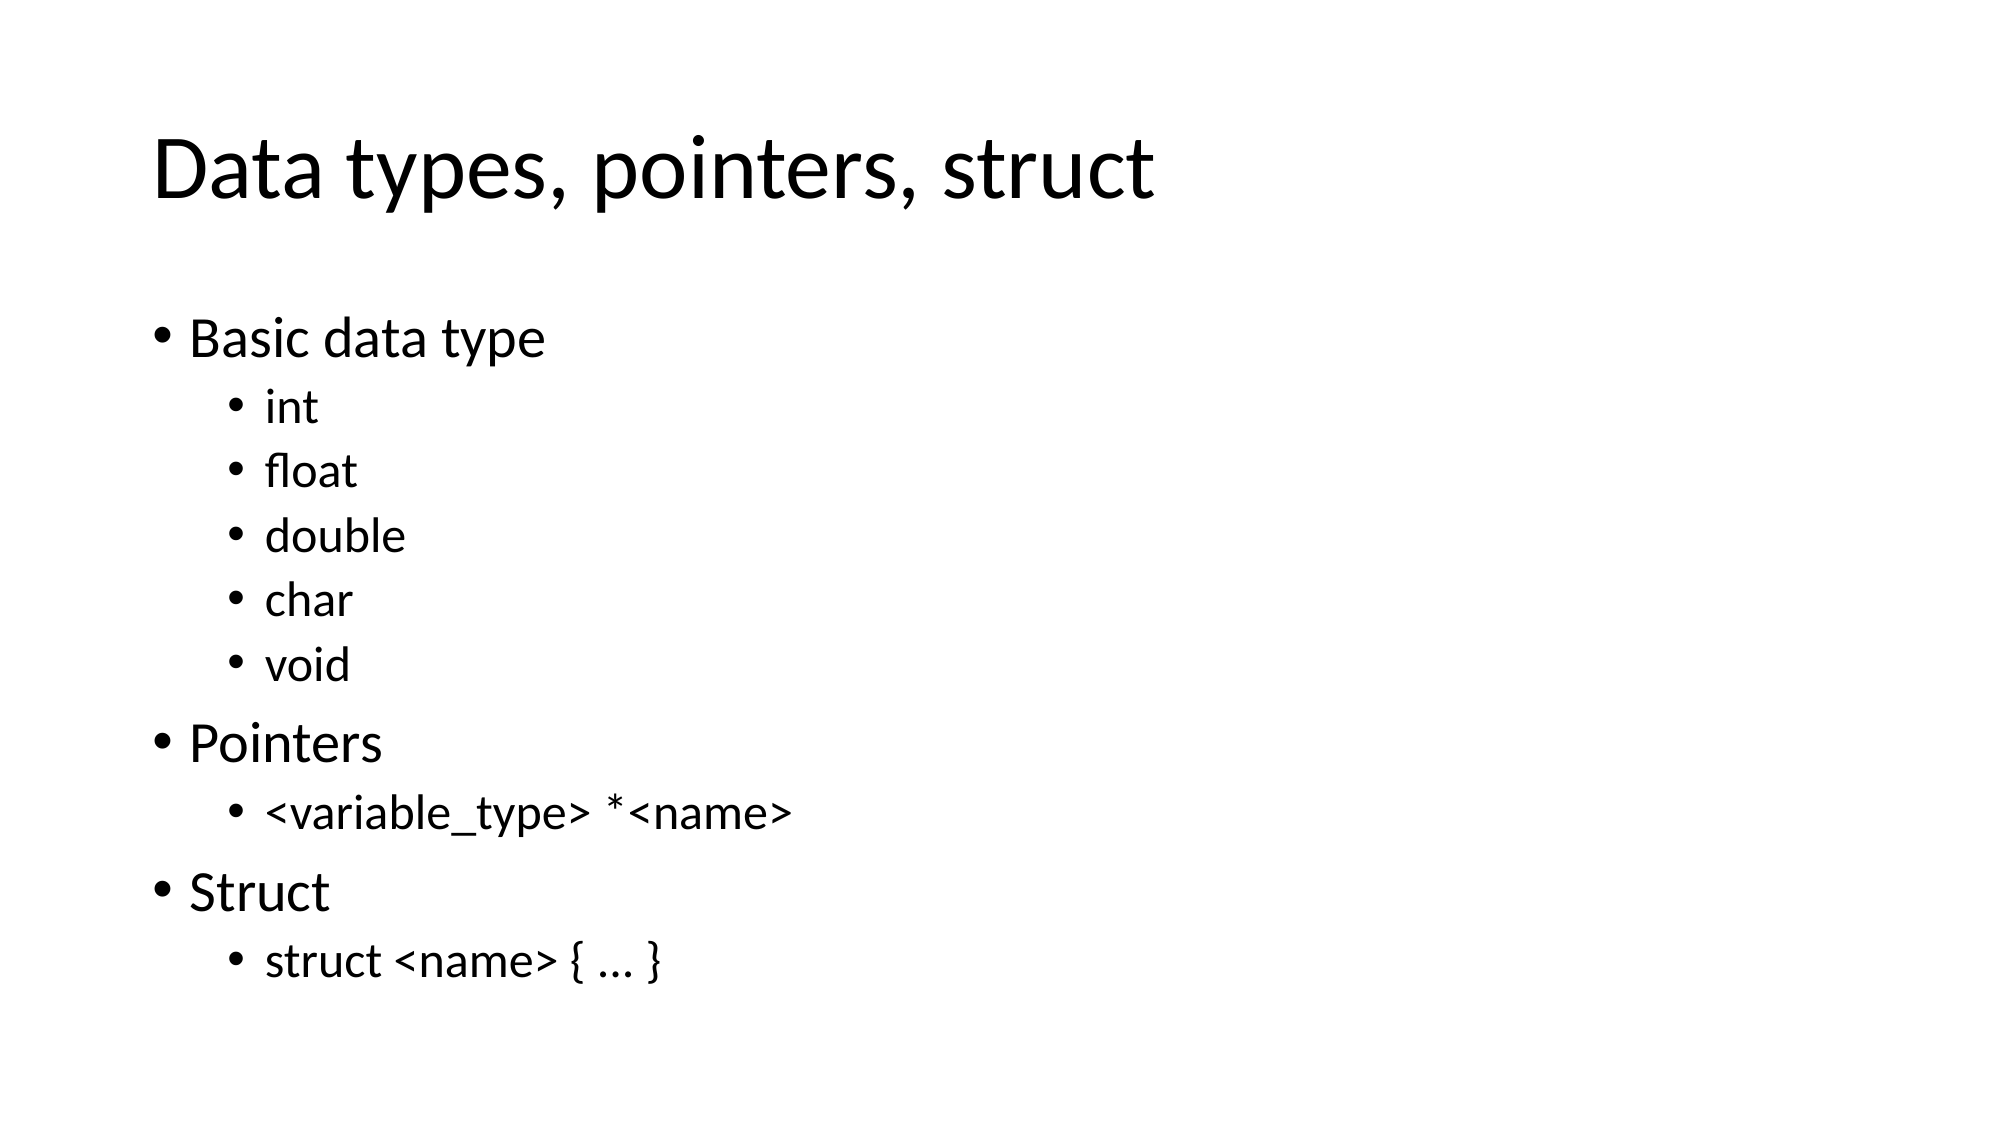

# Data types, pointers, struct
Basic data type
int
float
double
char
void
Pointers
<variable_type> *<name>
Struct
struct <name> { ... }